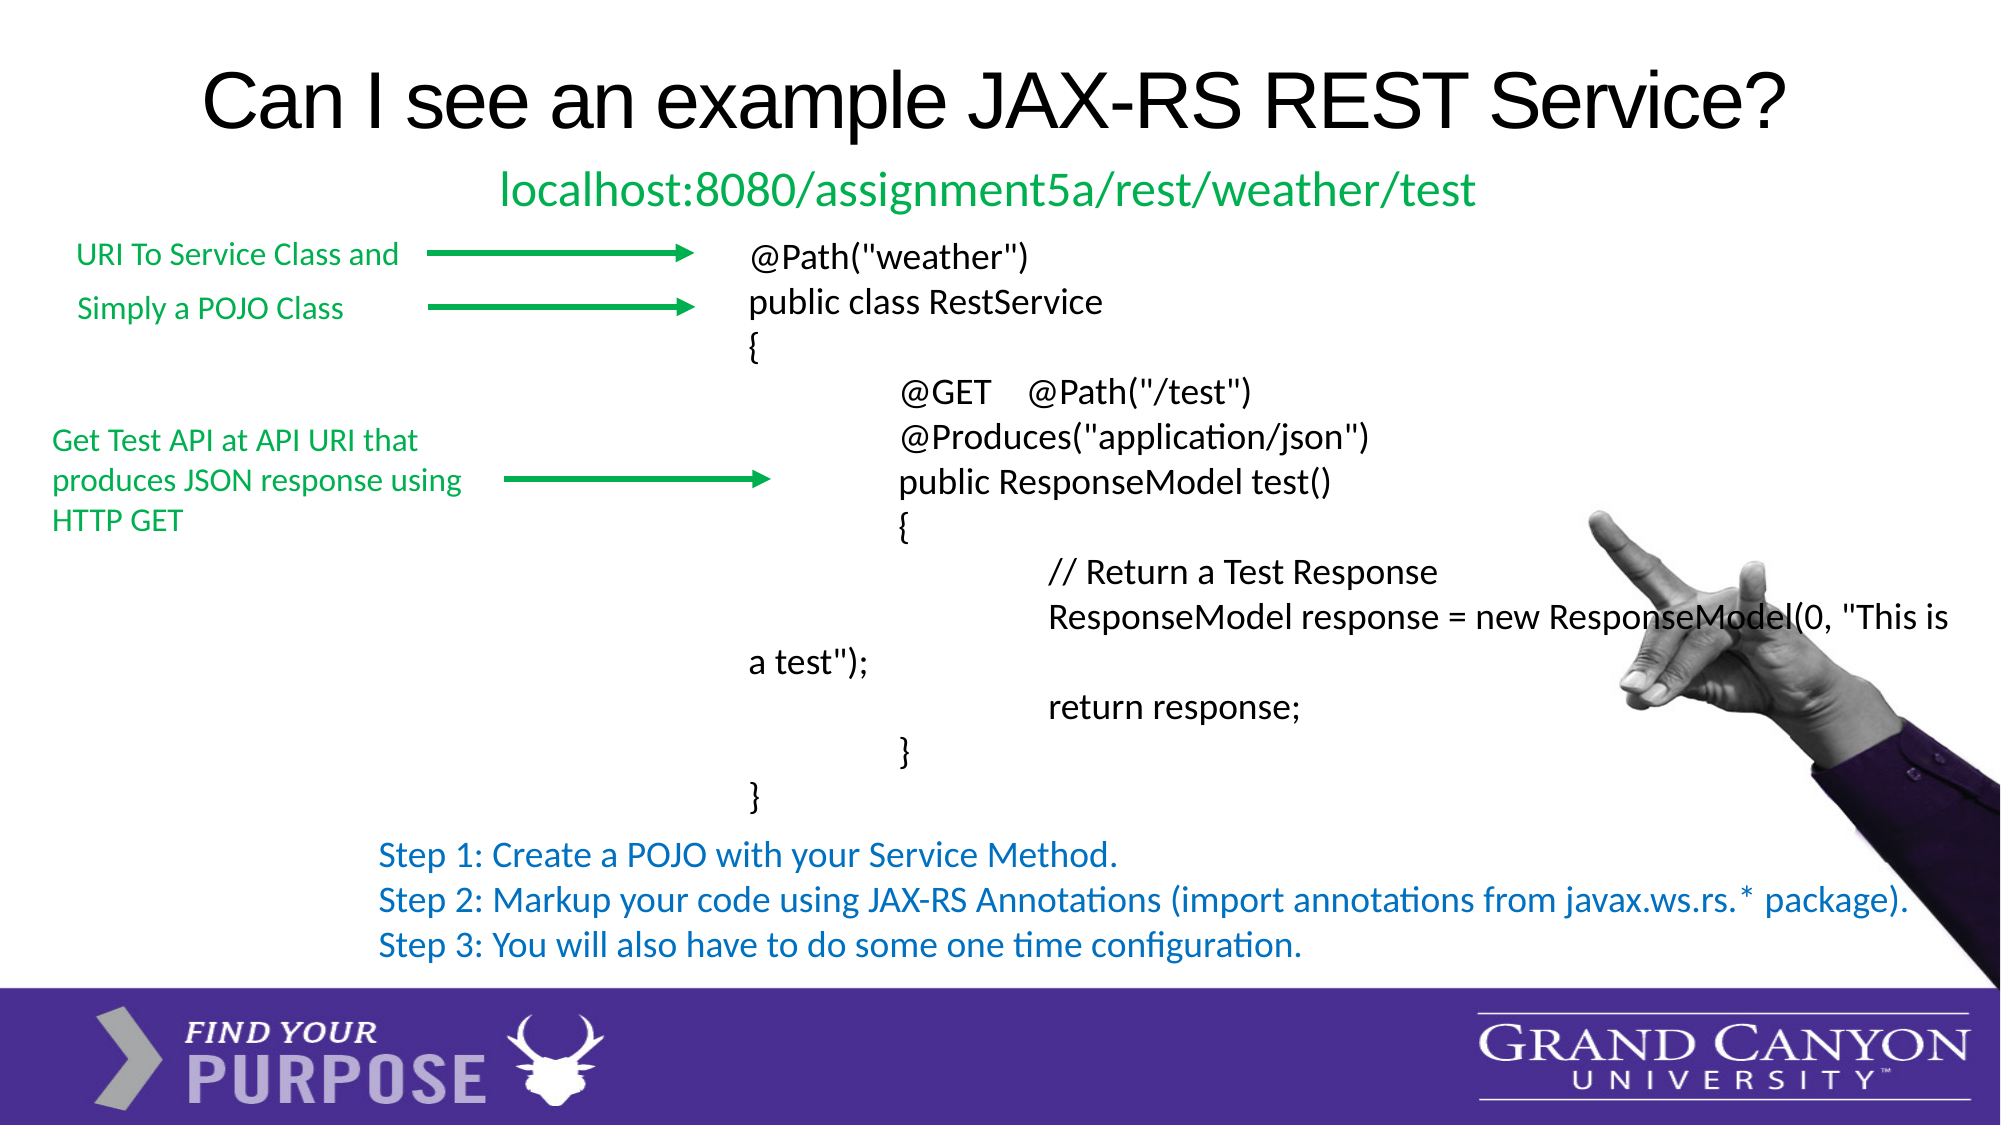

# Can I see an example JAX-RS REST Service?
localhost:8080/assignment5a/rest/weather/test
URI To Service Class and
@Path("weather")
public class RestService
{
	@GET    @Path("/test")
	@Produces("application/json")
	public ResponseModel test()
	{
		// Return a Test Response
		ResponseModel response = new ResponseModel(0, "This is a test");
		return response;
	}
}
Simply a POJO Class
Get Test API at API URI that produces JSON response using HTTP GET
Step 1: Create a POJO with your Service Method.
Step 2: Markup your code using JAX-RS Annotations (import annotations from javax.ws.rs.* package).
Step 3: You will also have to do some one time configuration.